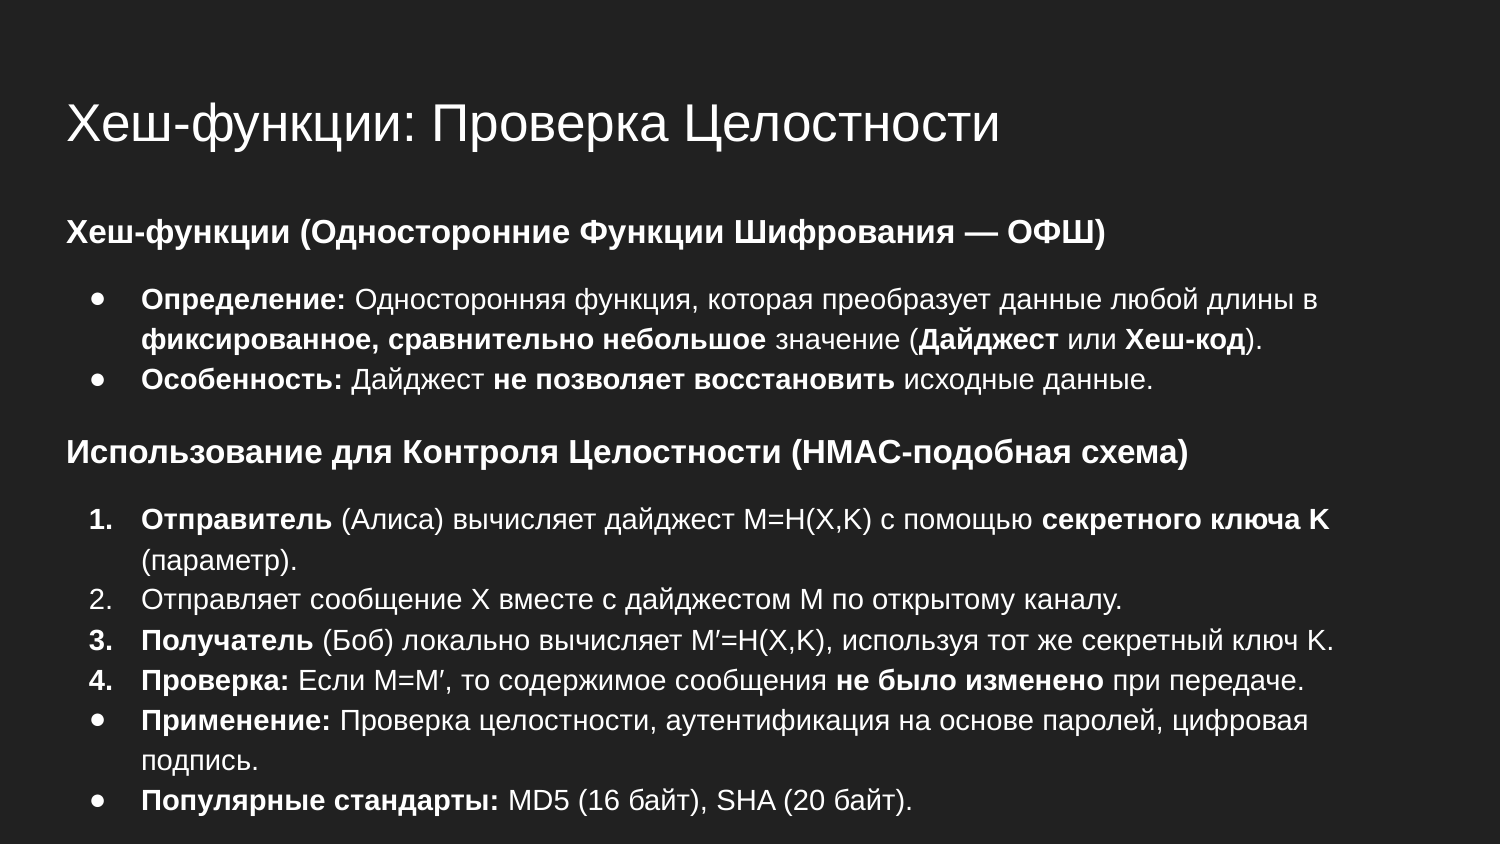

# Хеш-функции: Проверка Целостности
Хеш-функции (Односторонние Функции Шифрования — ОФШ)
Определение: Односторонняя функция, которая преобразует данные любой длины в фиксированное, сравнительно небольшое значение (Дайджест или Хеш-код).
Особенность: Дайджест не позволяет восстановить исходные данные.
Использование для Контроля Целостности (HMAC-подобная схема)
Отправитель (Алиса) вычисляет дайджест M=H(X,K) с помощью секретного ключа K (параметр).
Отправляет сообщение X вместе с дайджестом M по открытому каналу.
Получатель (Боб) локально вычисляет M′=H(X,K), используя тот же секретный ключ K.
Проверка: Если M=M′, то содержимое сообщения не было изменено при передаче.
Применение: Проверка целостности, аутентификация на основе паролей, цифровая подпись.
Популярные стандарты: MD5 (16 байт), SHA (20 байт).